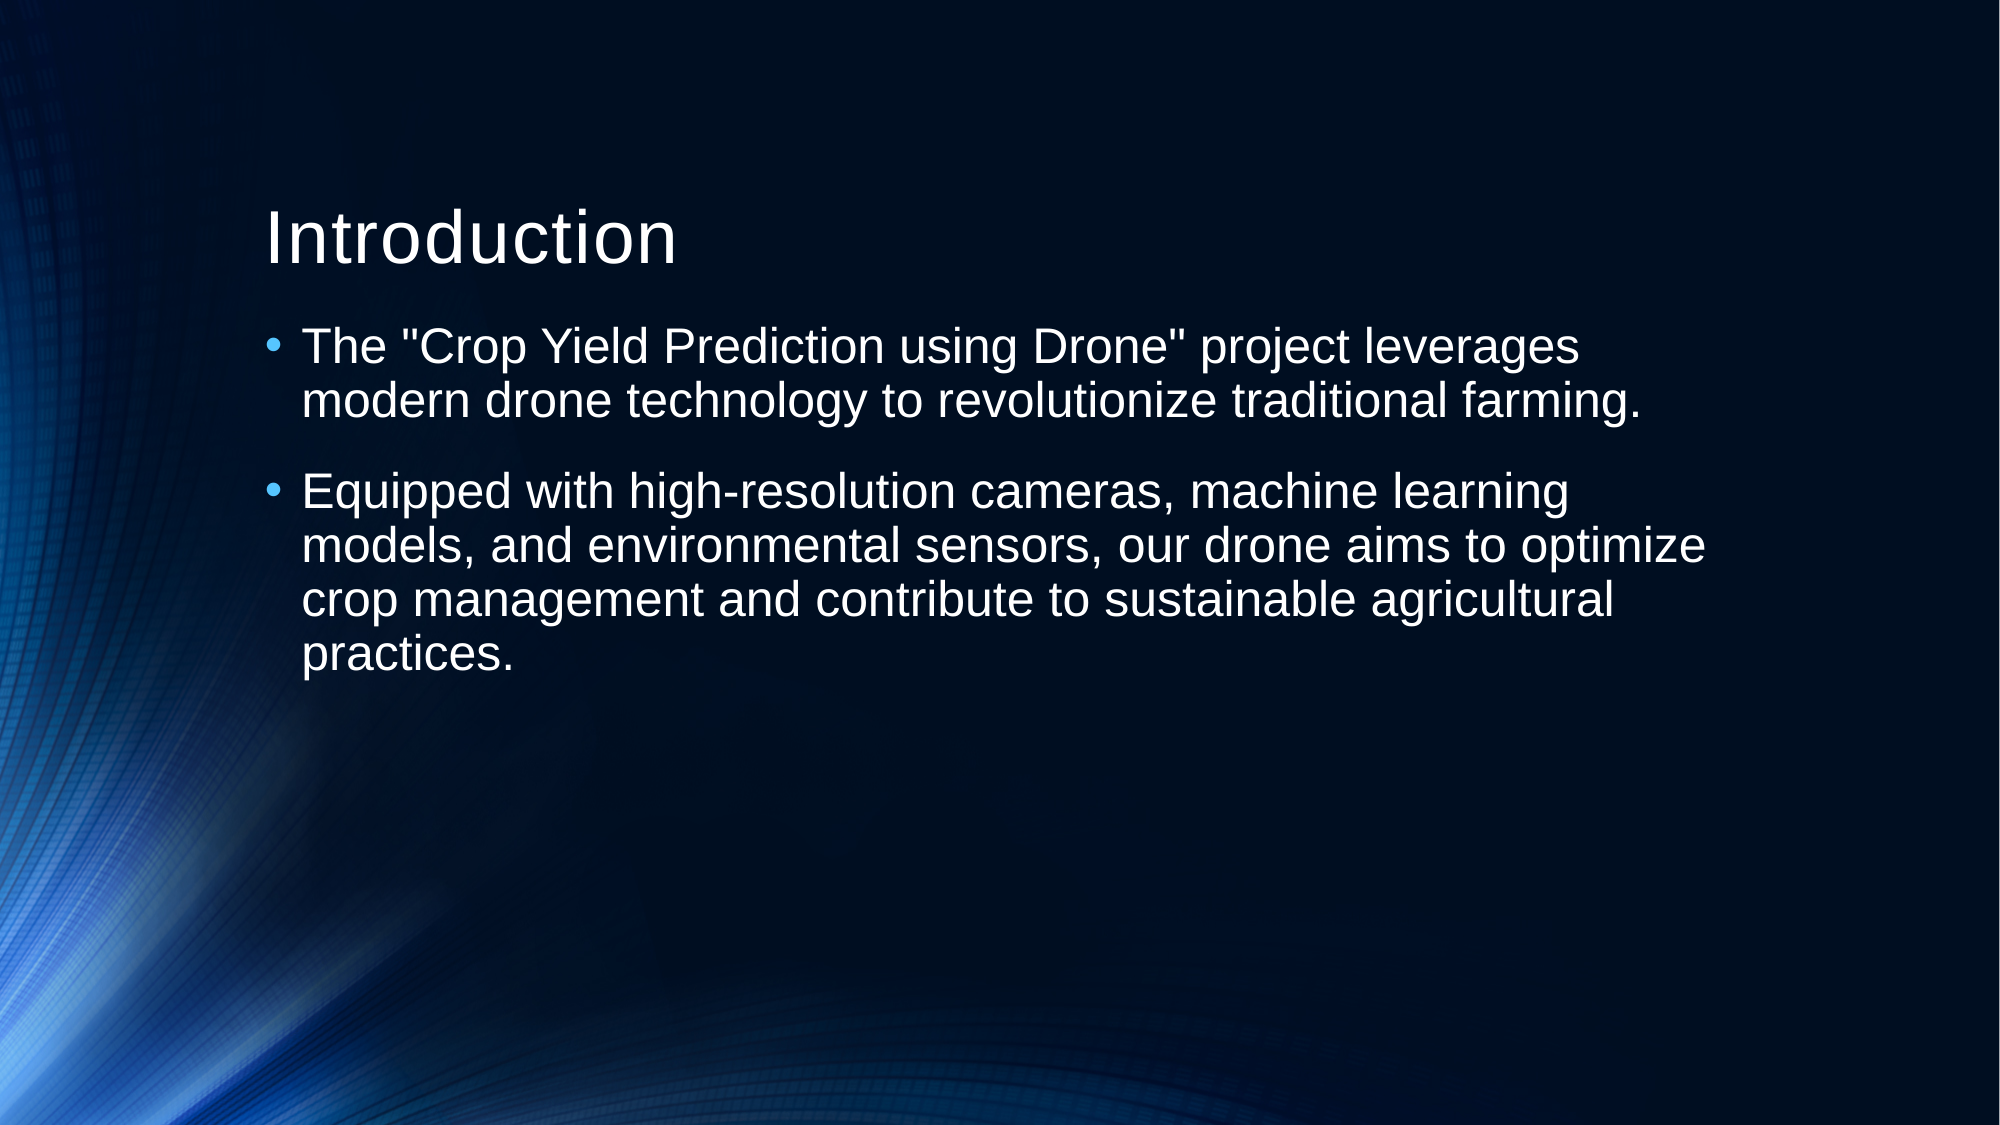

# Introduction
The "Crop Yield Prediction using Drone" project leverages modern drone technology to revolutionize traditional farming.
Equipped with high-resolution cameras, machine learning models, and environmental sensors, our drone aims to optimize crop management and contribute to sustainable agricultural practices.